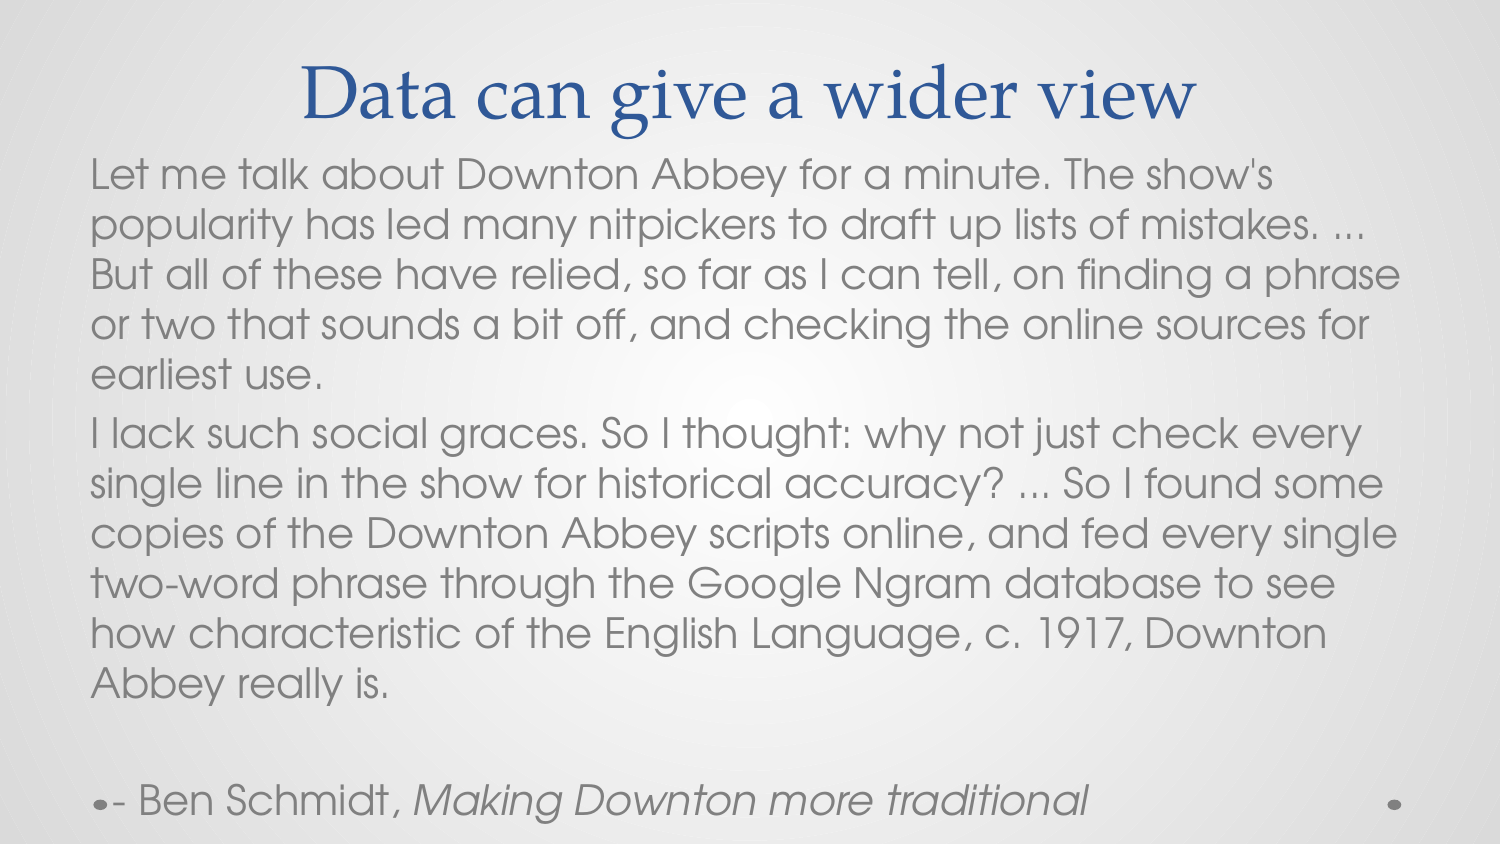

# Data can give a wider view
Let me talk about Downton Abbey for a minute. The show's popularity has led many nitpickers to draft up lists of mistakes. ... But all of these have relied, so far as I can tell, on finding a phrase or two that sounds a bit off, and checking the online sources for earliest use.
I lack such social graces. So I thought: why not just check every single line in the show for historical accuracy? ... So I found some copies of the Downton Abbey scripts online, and fed every single two-word phrase through the Google Ngram database to see how characteristic of the English Language, c. 1917, Downton Abbey really is.

  - Ben Schmidt, Making Downton more traditional